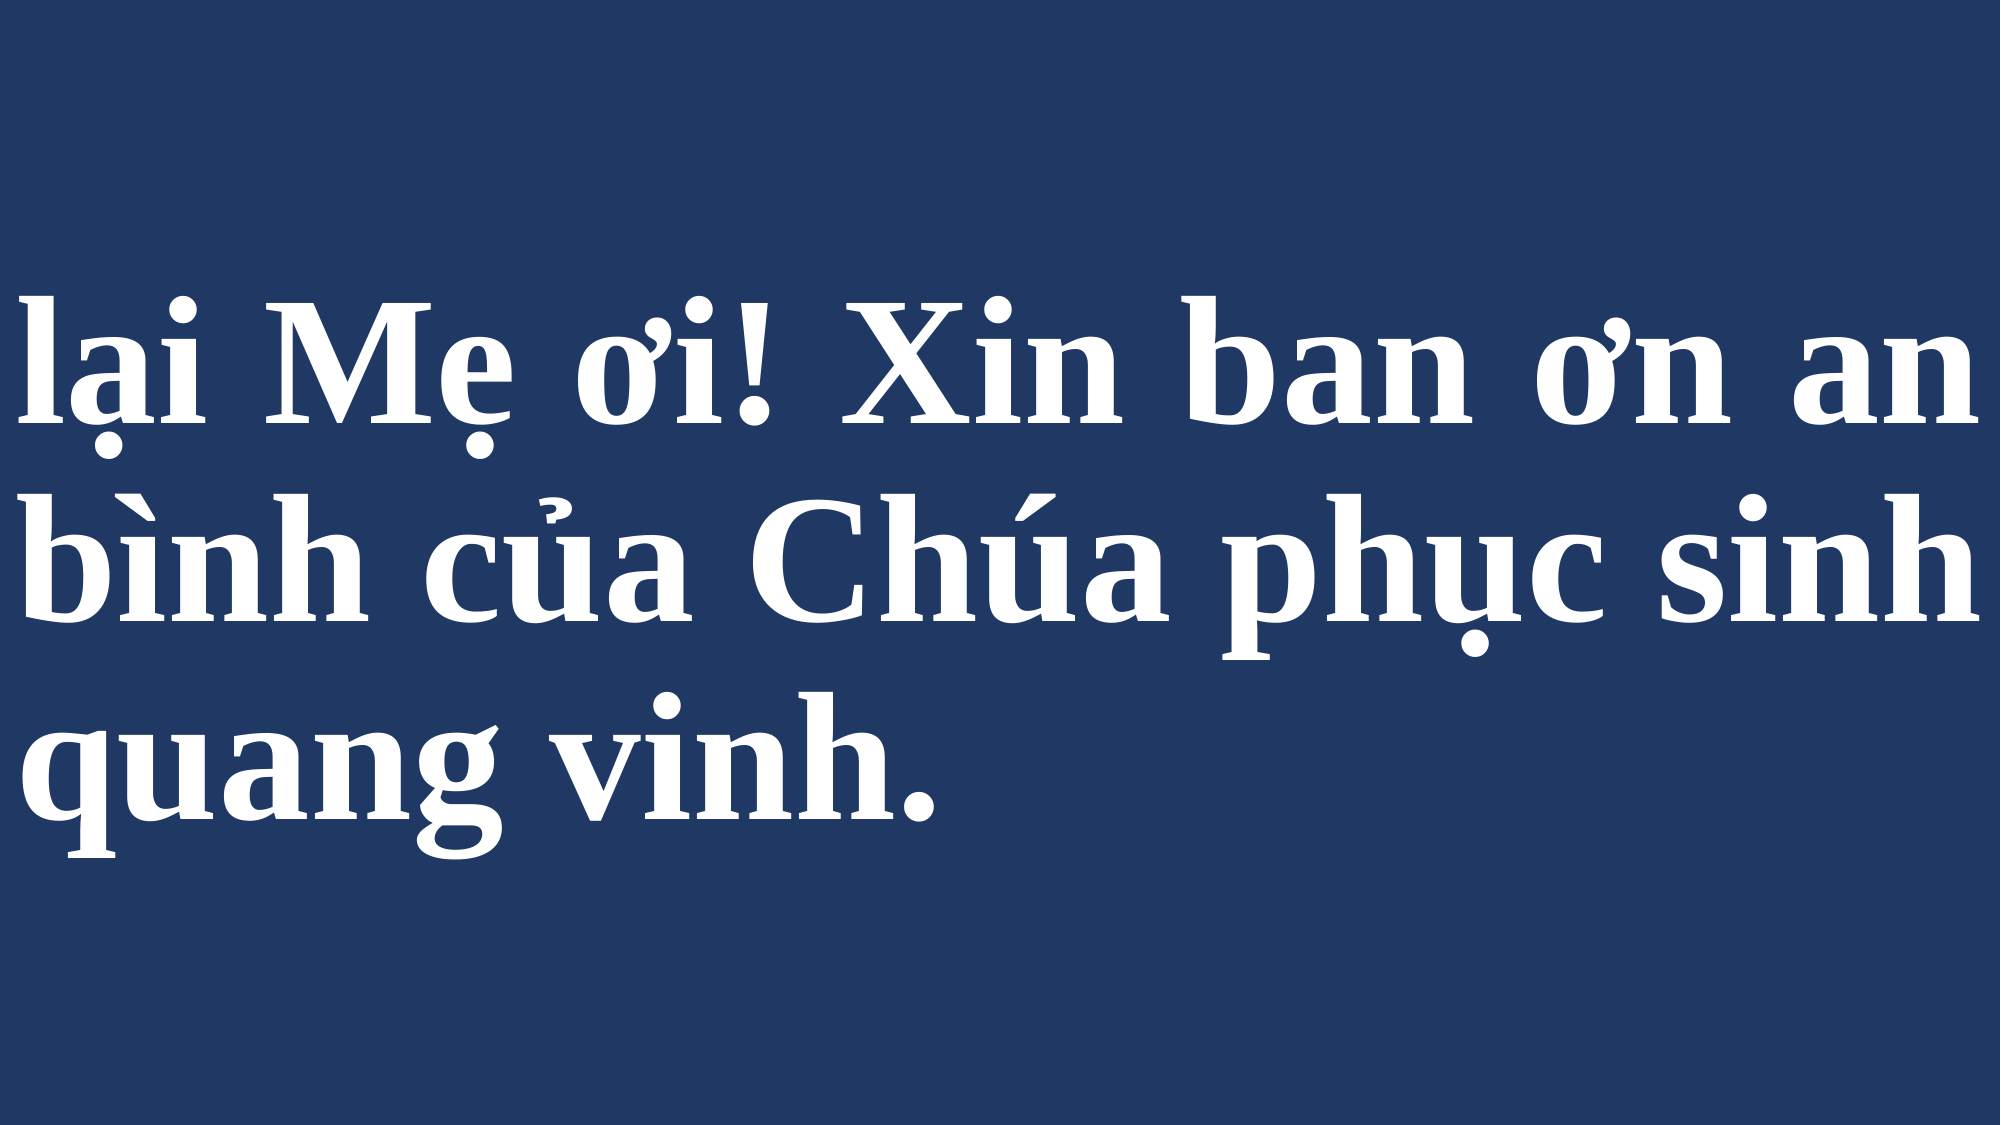

# lại Mẹ ơi! Xin ban ơn an bình của Chúa phục sinh quang vinh.